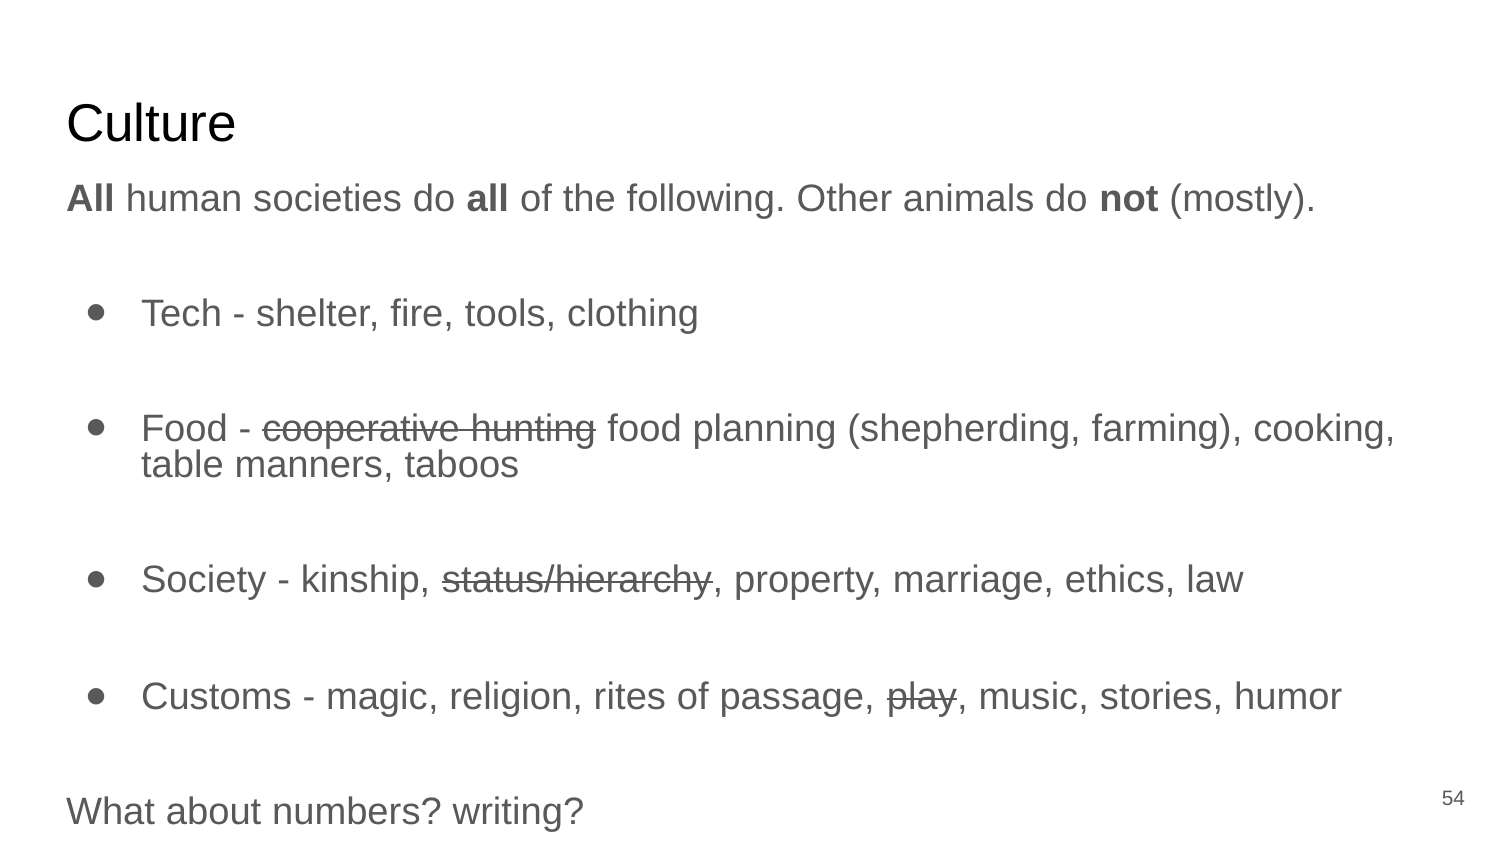

# Culture
All human societies do all of the following. Other animals do not (mostly).

Tech - shelter, fire, tools, clothing

Food - cooperative hunting food planning (shepherding, farming), cooking, table manners, taboos

Society - kinship, status/hierarchy, property, marriage, ethics, law

Customs - magic, religion, rites of passage, play, music, stories, humor

What about numbers? writing?
54